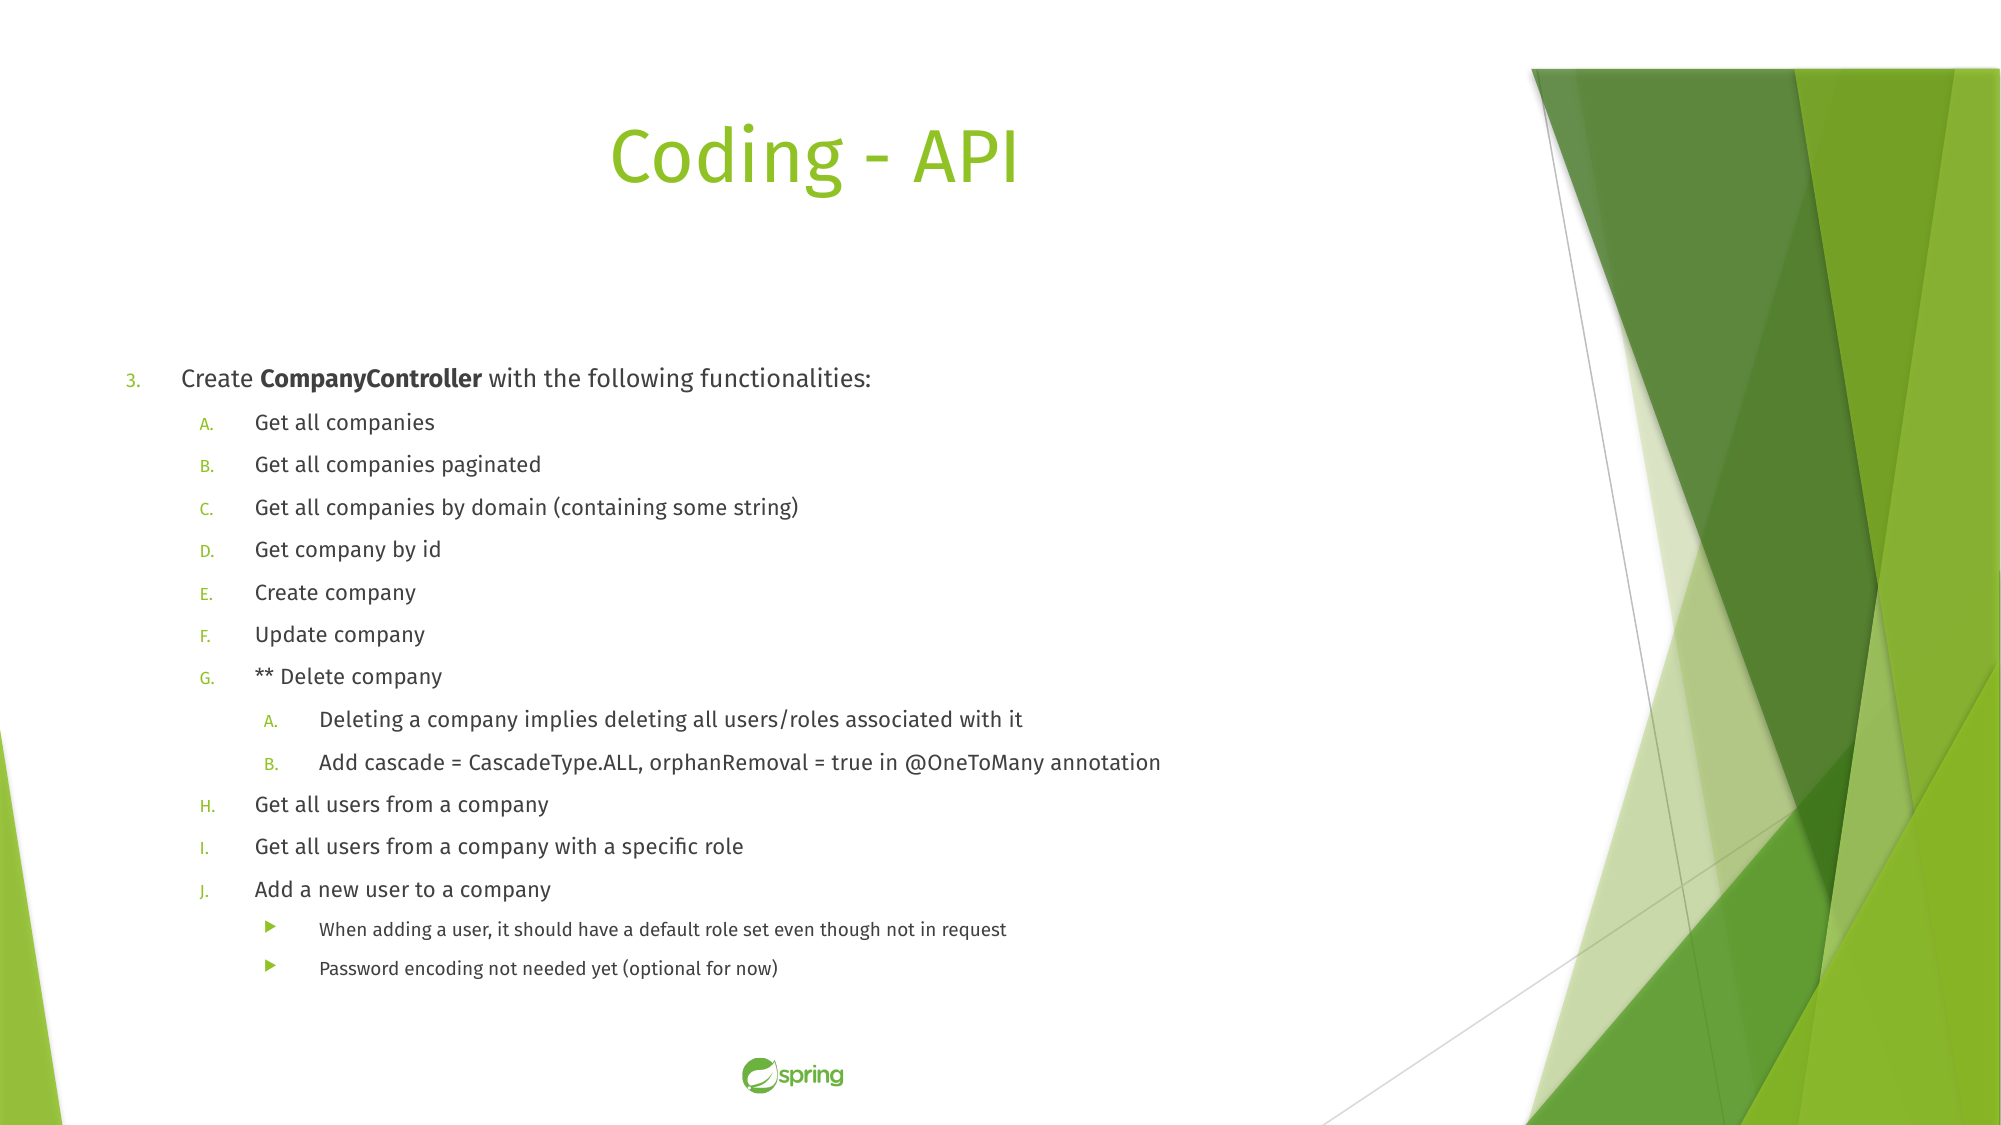

# Coding - API
Create CompanyController with the following functionalities:
Get all companies
Get all companies paginated
Get all companies by domain (containing some string)
Get company by id
Create company
Update company
** Delete company
Deleting a company implies deleting all users/roles associated with it
Add cascade = CascadeType.ALL, orphanRemoval = true in @OneToMany annotation
Get all users from a company
Get all users from a company with a specific role
Add a new user to a company
When adding a user, it should have a default role set even though not in request
Password encoding not needed yet (optional for now)